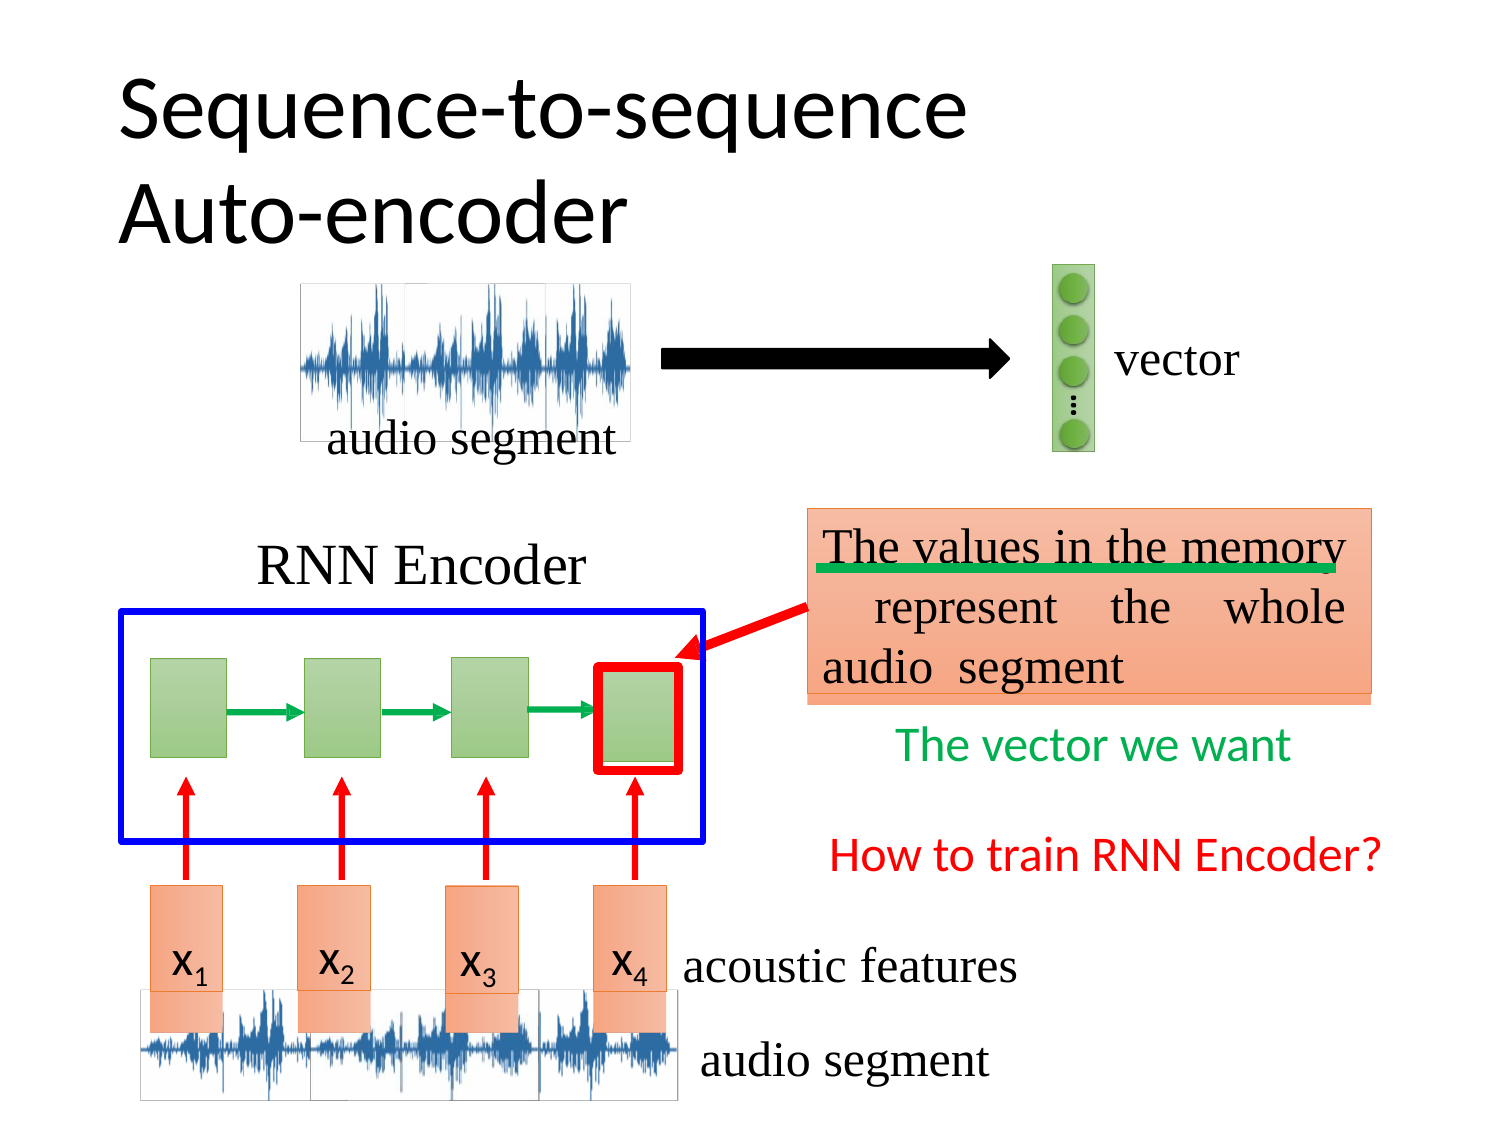

# Sequence-to-sequence
Auto-encoder

vector

audio segment

The values in the memory  represent the whole audio  segment
RNN Encoder

The vector we want

How to train RNN Encoder?

x1

x2

x3

x4
acoustic features  audio segment